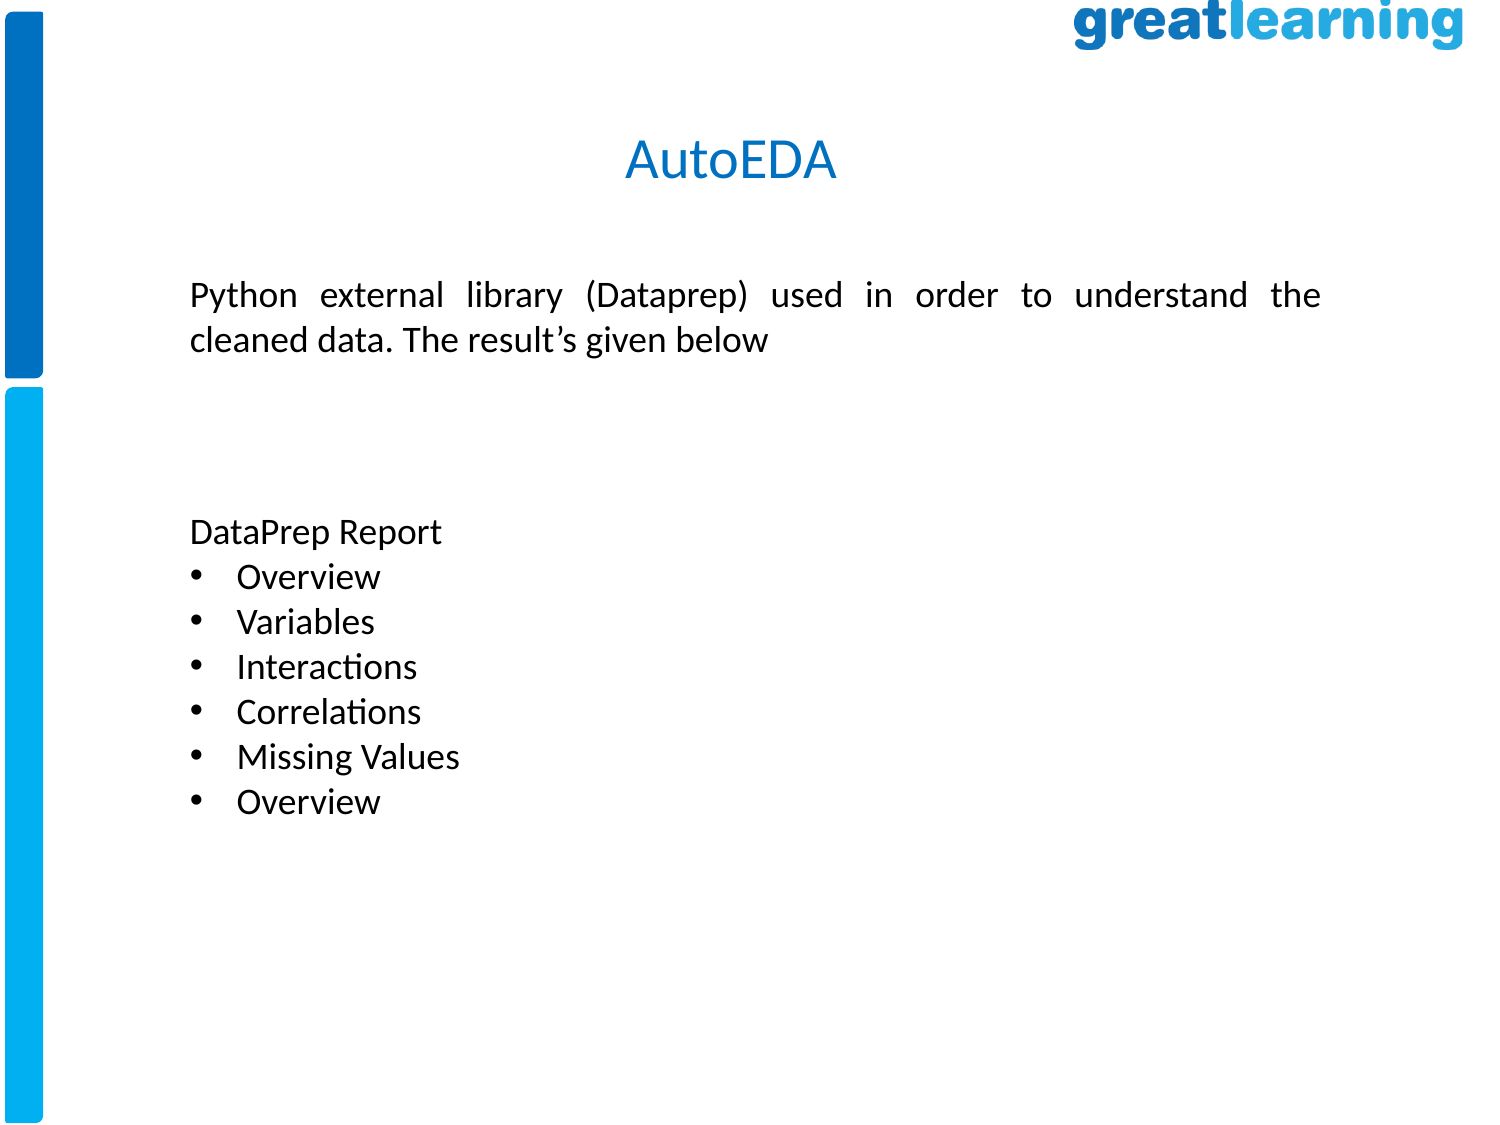

AutoEDA
Python external library (Dataprep) used in order to understand the cleaned data. The result’s given below
DataPrep Report
Overview
Variables
Interactions
Correlations
Missing Values
Overview